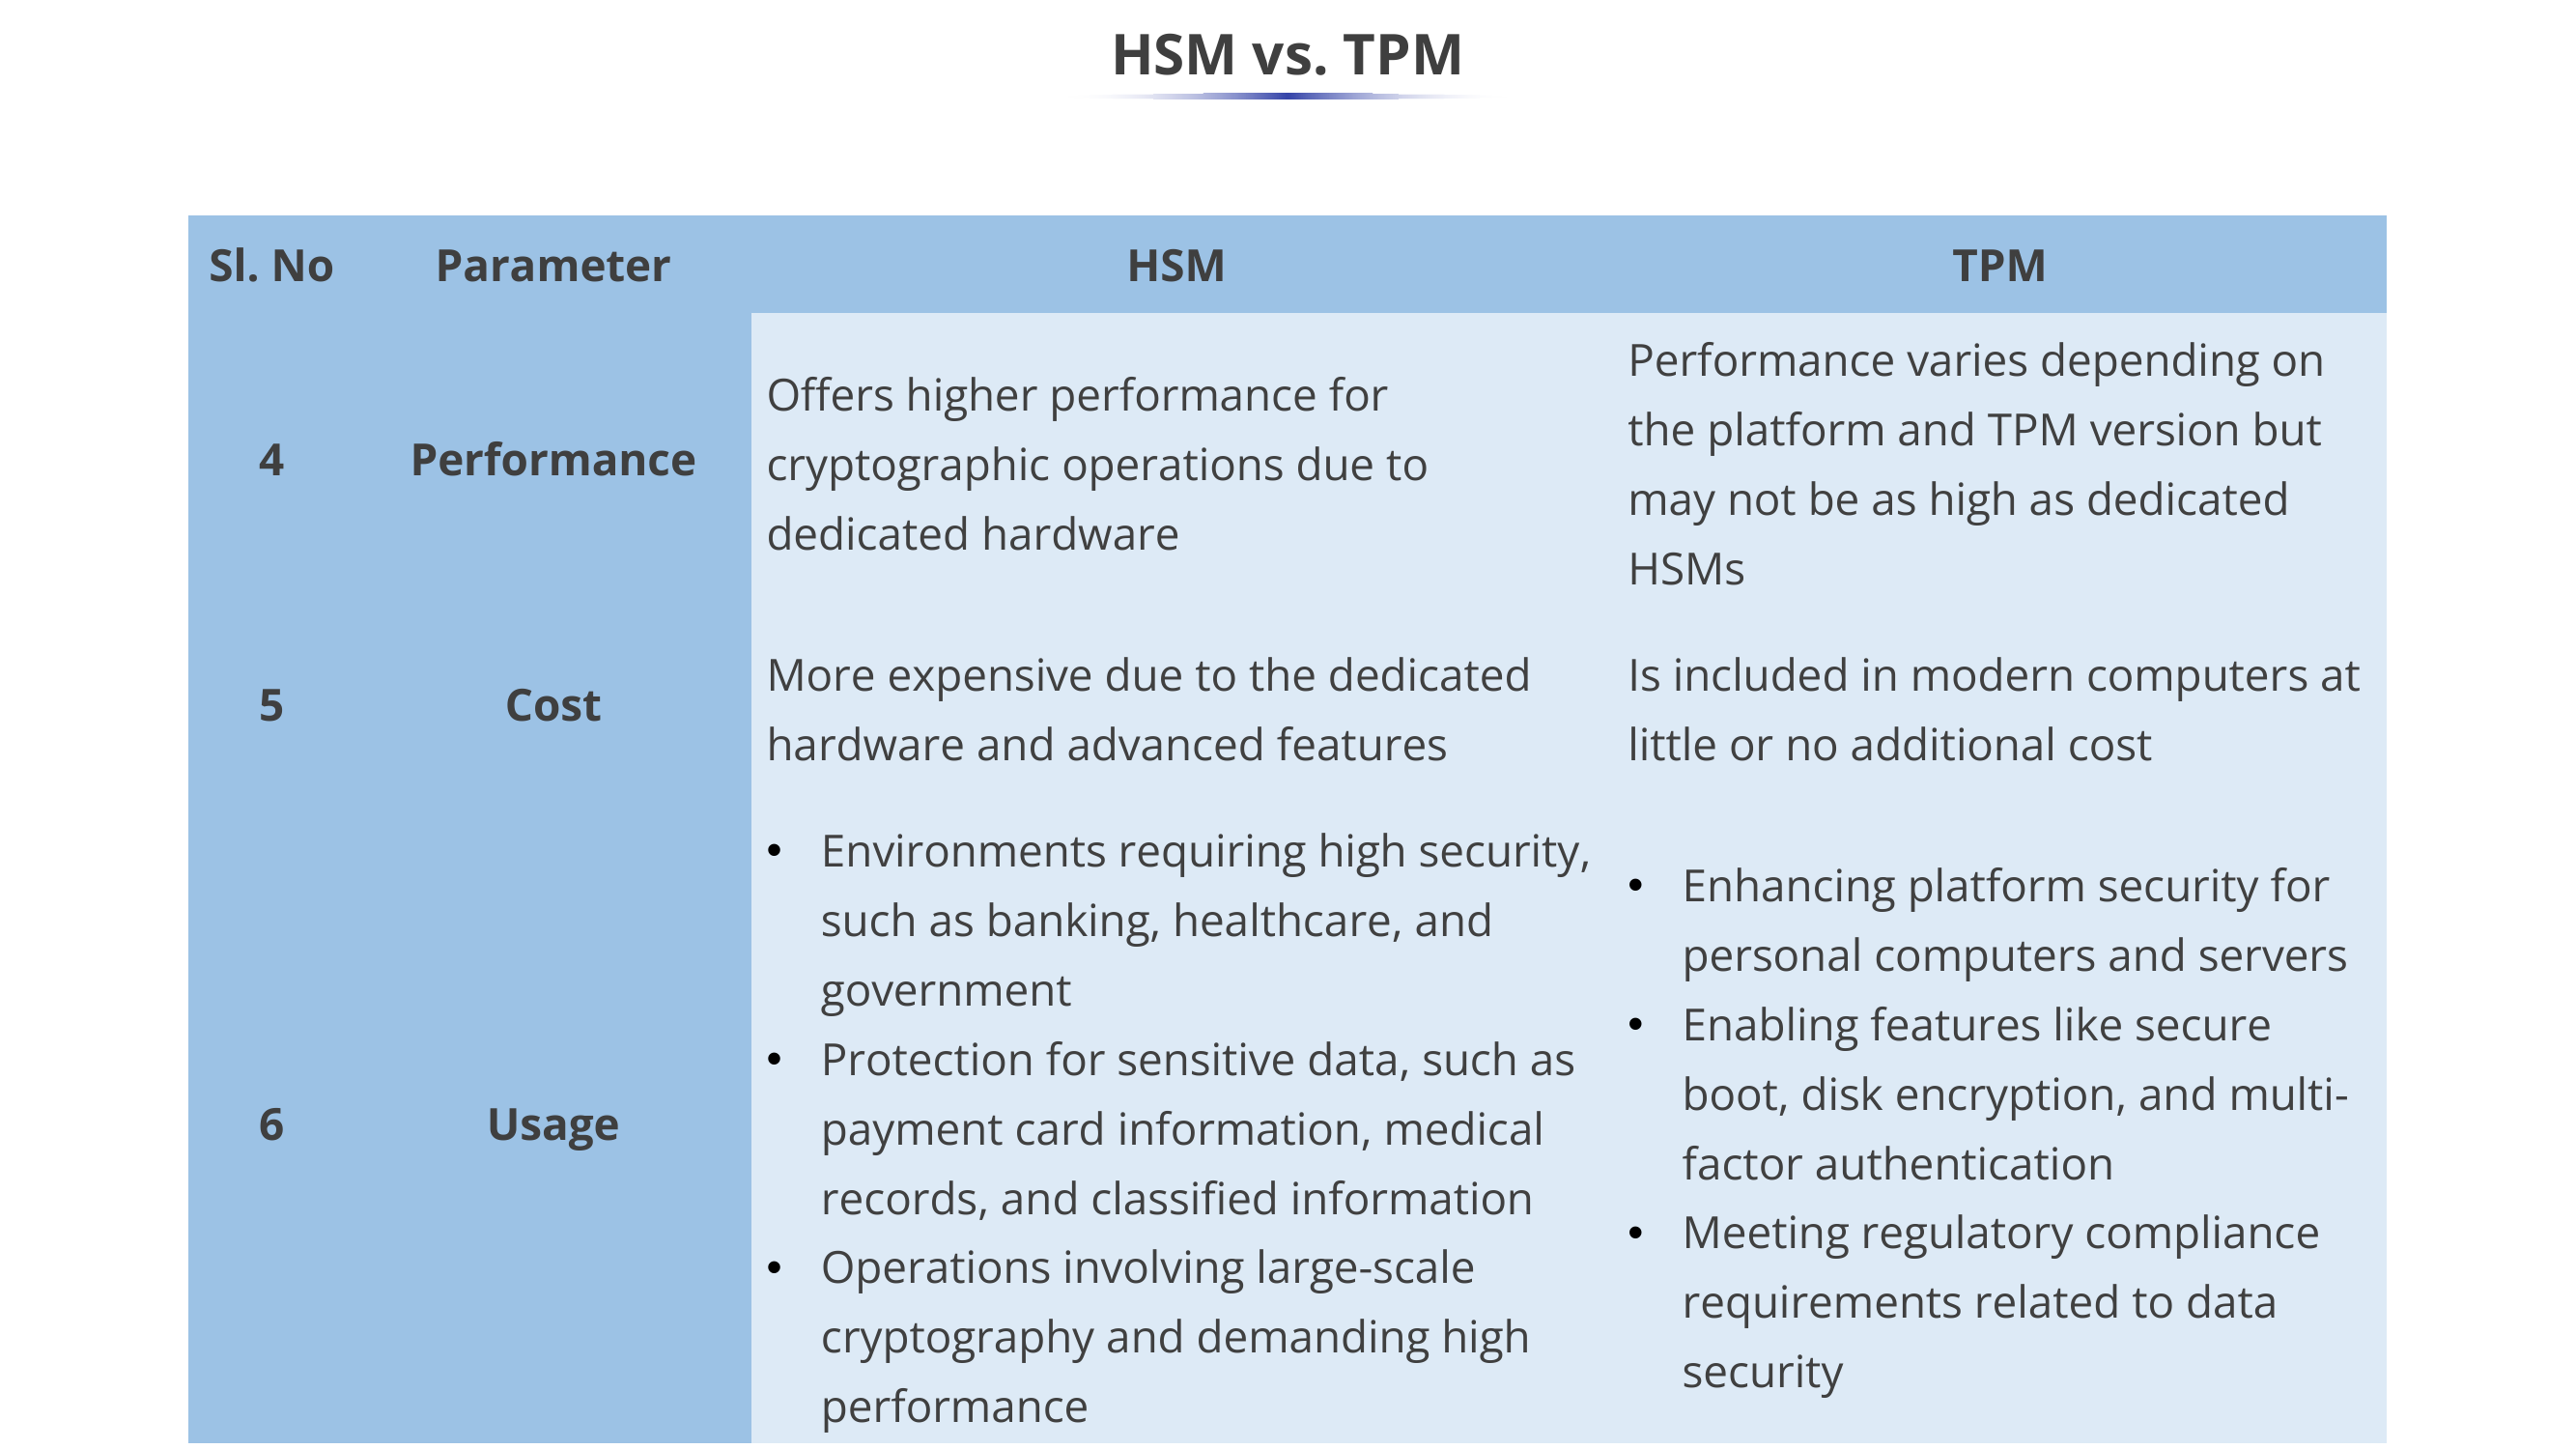

# HSM vs. TPM

| Sl. No | Parameter | HSM | TPM |
| --- | --- | --- | --- |
| 4 | Performance | Offers higher performance for cryptographic operations due to dedicated hardware | Performance varies depending on the platform and TPM version but may not be as high as dedicated HSMs |
| 5 | Cost | More expensive due to the dedicated hardware and advanced features | Is included in modern computers at little or no additional cost |
| 6 | Usage | Environments requiring high security, such as banking, healthcare, and government Protection for sensitive data, such as payment card information, medical records, and classified information Operations involving large-scale cryptography and demanding high performance | Enhancing platform security for personal computers and servers Enabling features like secure boot, disk encryption, and multi-factor authentication Meeting regulatory compliance requirements related to data security |